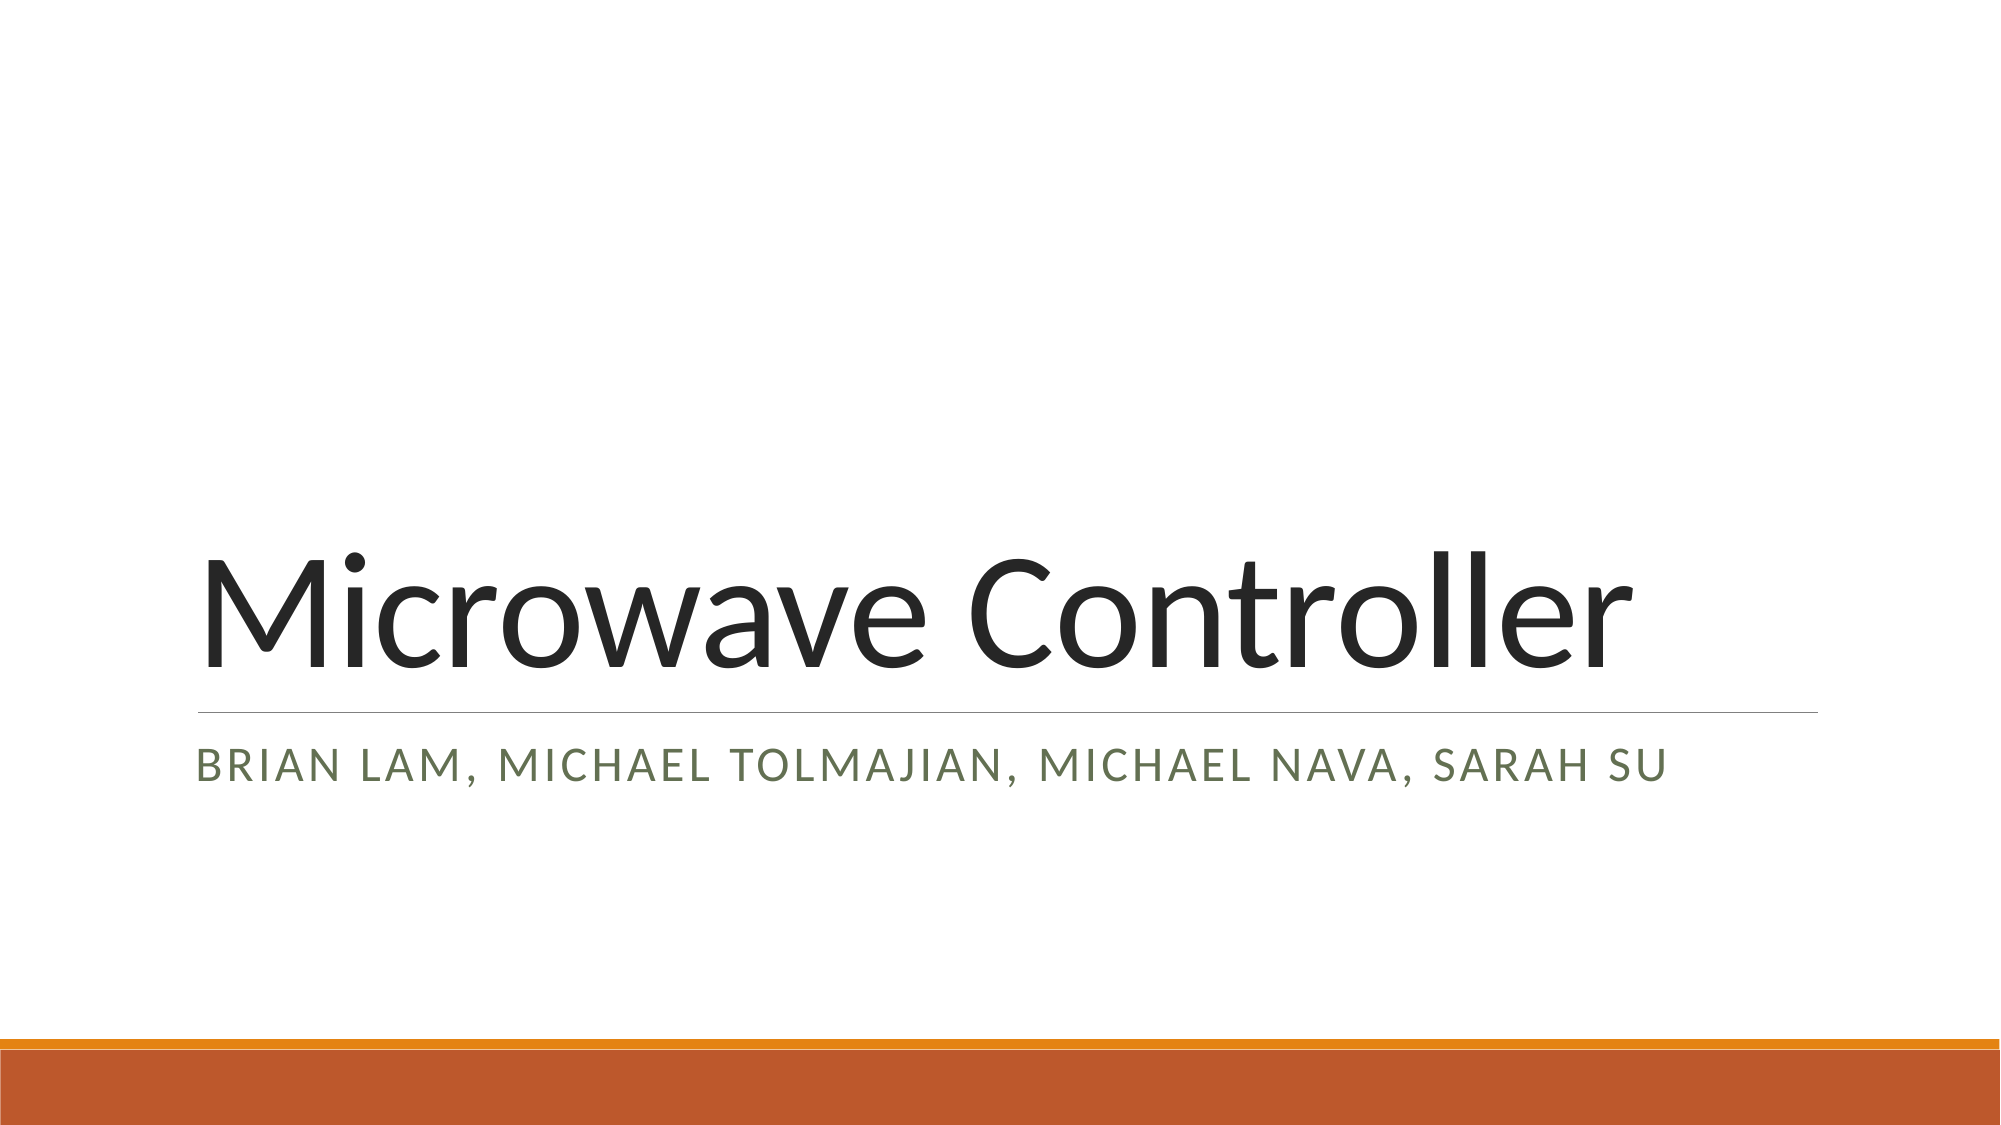

# Microwave Controller
Brian lam, Michael Tolmajian, Michael Nava, Sarah Su